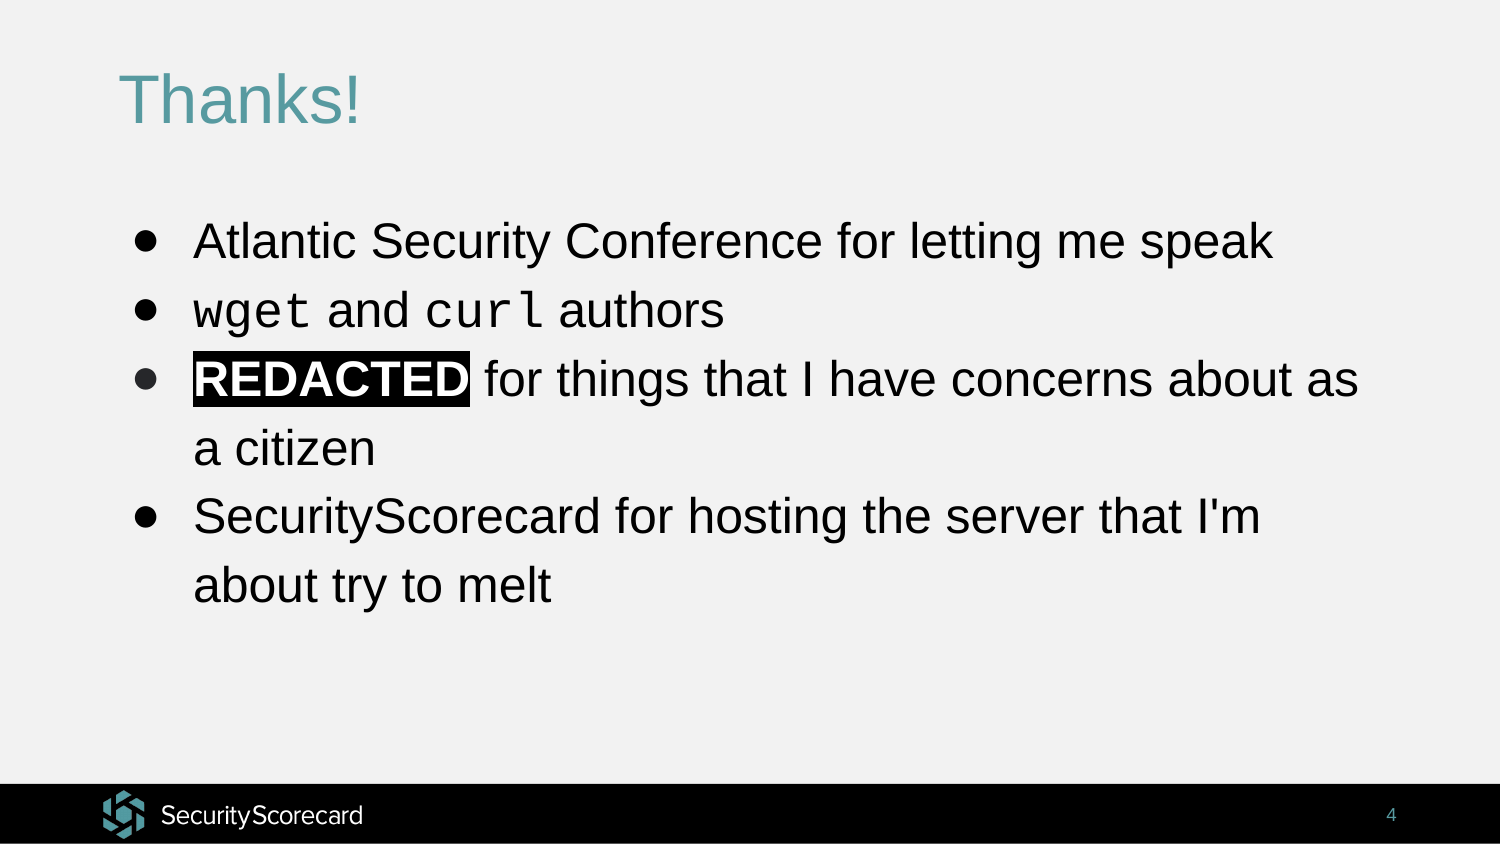

# Thanks!
Atlantic Security Conference for letting me speak
wget and curl authors
REDACTED for things that I have concerns about as a citizen
SecurityScorecard for hosting the server that I'm about try to melt